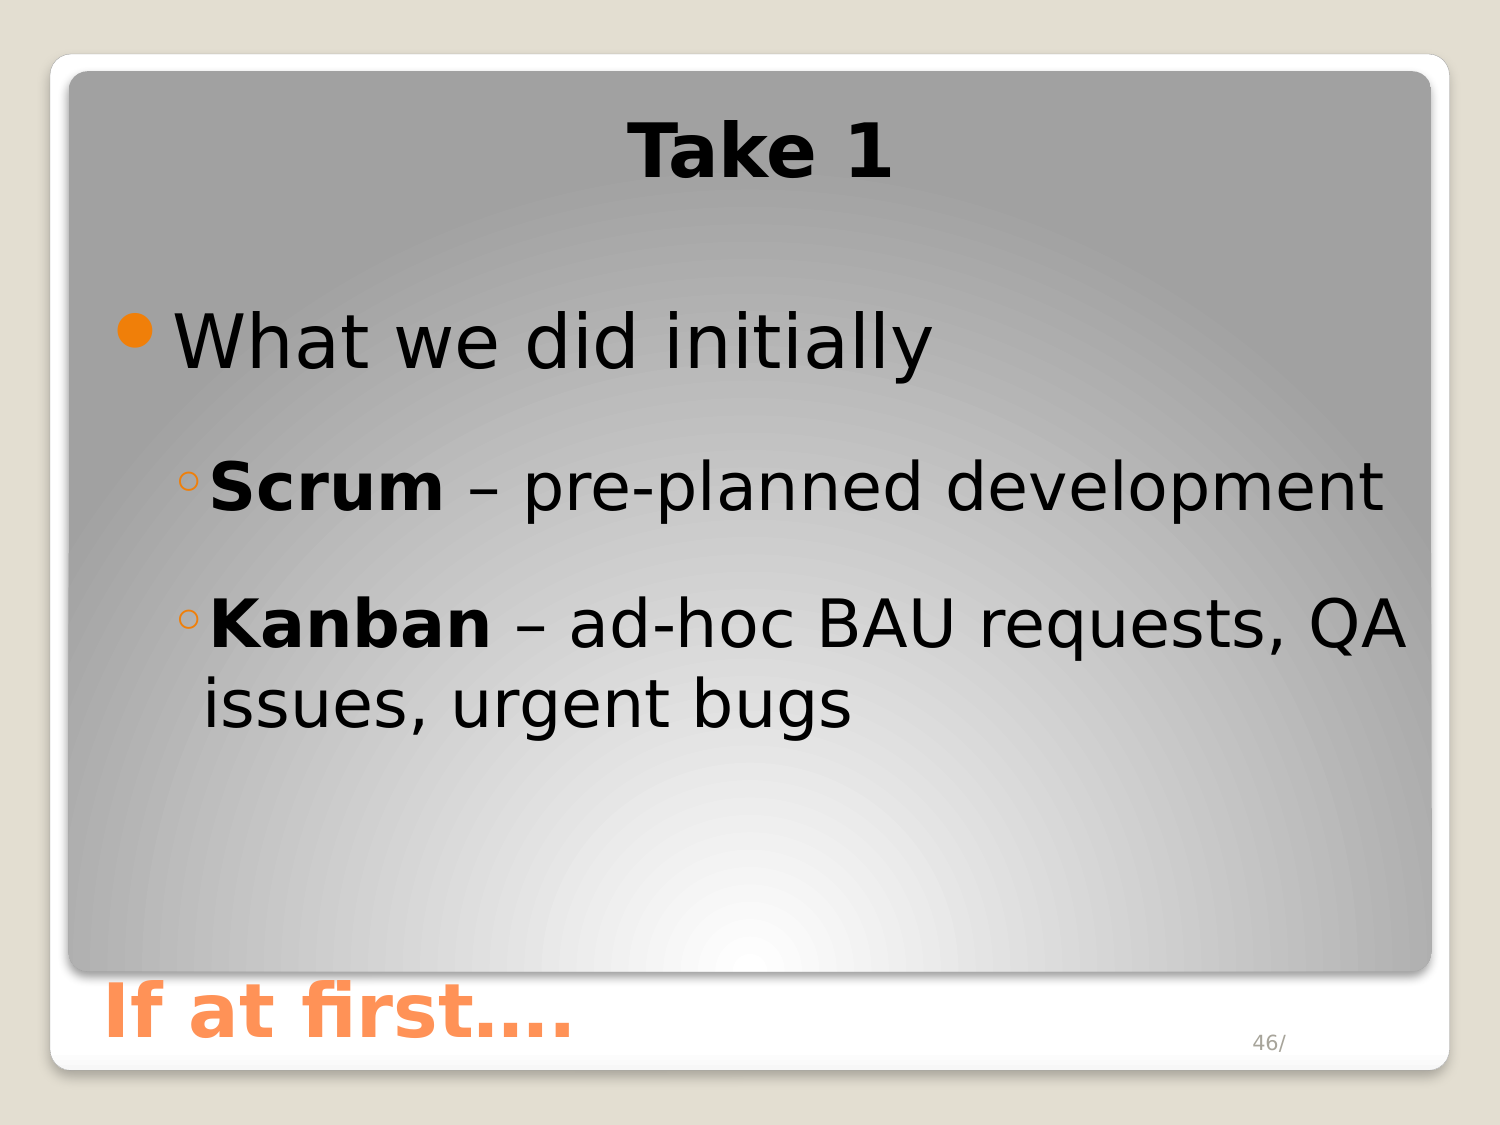

Take 1

What we did initially

Scrum – pre-planned development

Kanban – ad-hoc BAU requests, QA issues, urgent bugs
# If at first….
46/